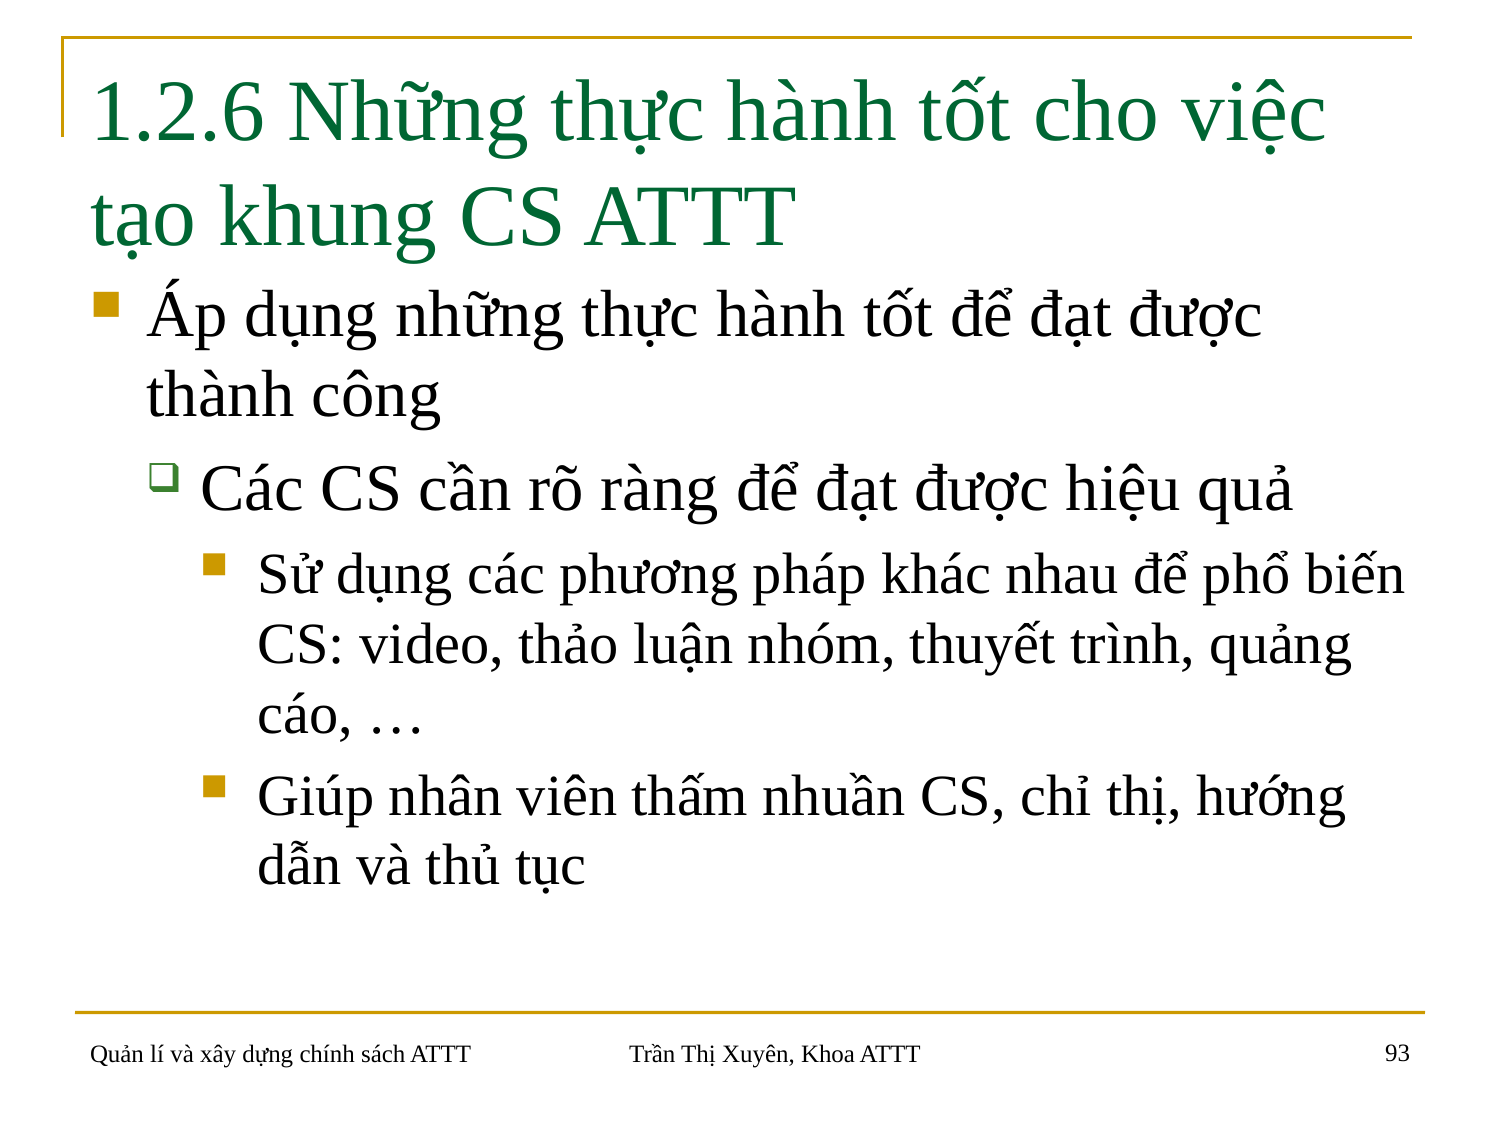

# 1.2.6 Những thực hành tốt cho việc tạo khung CS ATTT
Áp dụng những thực hành tốt để đạt được thành công
Các CS cần rõ ràng để đạt được hiệu quả
Sử dụng các phương pháp khác nhau để phổ biến CS: video, thảo luận nhóm, thuyết trình, quảng cáo, …
Giúp nhân viên thấm nhuần CS, chỉ thị, hướng dẫn và thủ tục

93
Quản lí và xây dựng chính sách ATTT
Trần Thị Xuyên, Khoa ATTT